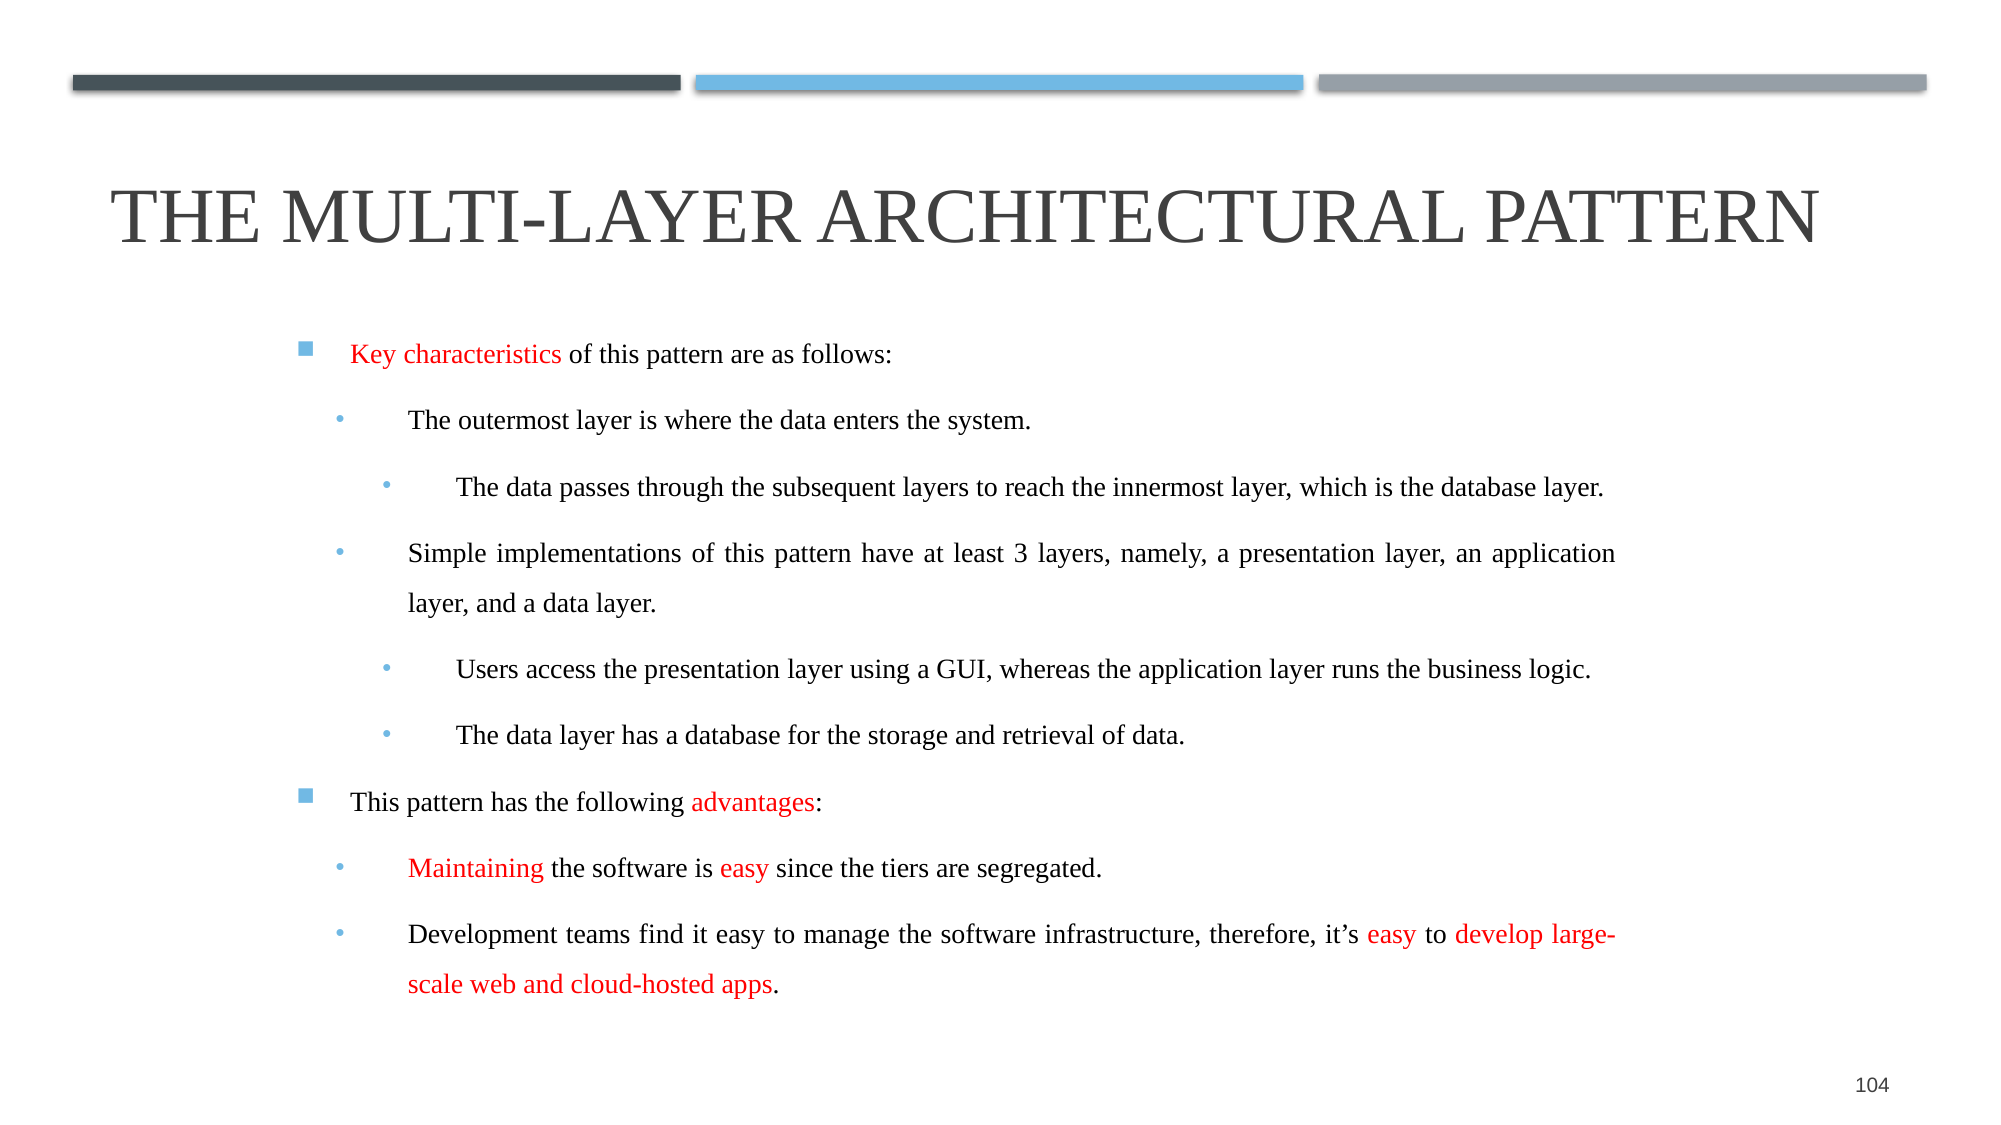

# The Multi-Layer architectural pattern
Key characteristics of this pattern are as follows:
The outermost layer is where the data enters the system.
The data passes through the subsequent layers to reach the innermost layer, which is the database layer.
Simple implementations of this pattern have at least 3 layers, namely, a presentation layer, an application layer, and a data layer.
Users access the presentation layer using a GUI, whereas the application layer runs the business logic.
The data layer has a database for the storage and retrieval of data.
This pattern has the following advantages:
Maintaining the software is easy since the tiers are segregated.
Development teams find it easy to manage the software infrastructure, therefore, it’s easy to develop large-scale web and cloud-hosted apps.

104